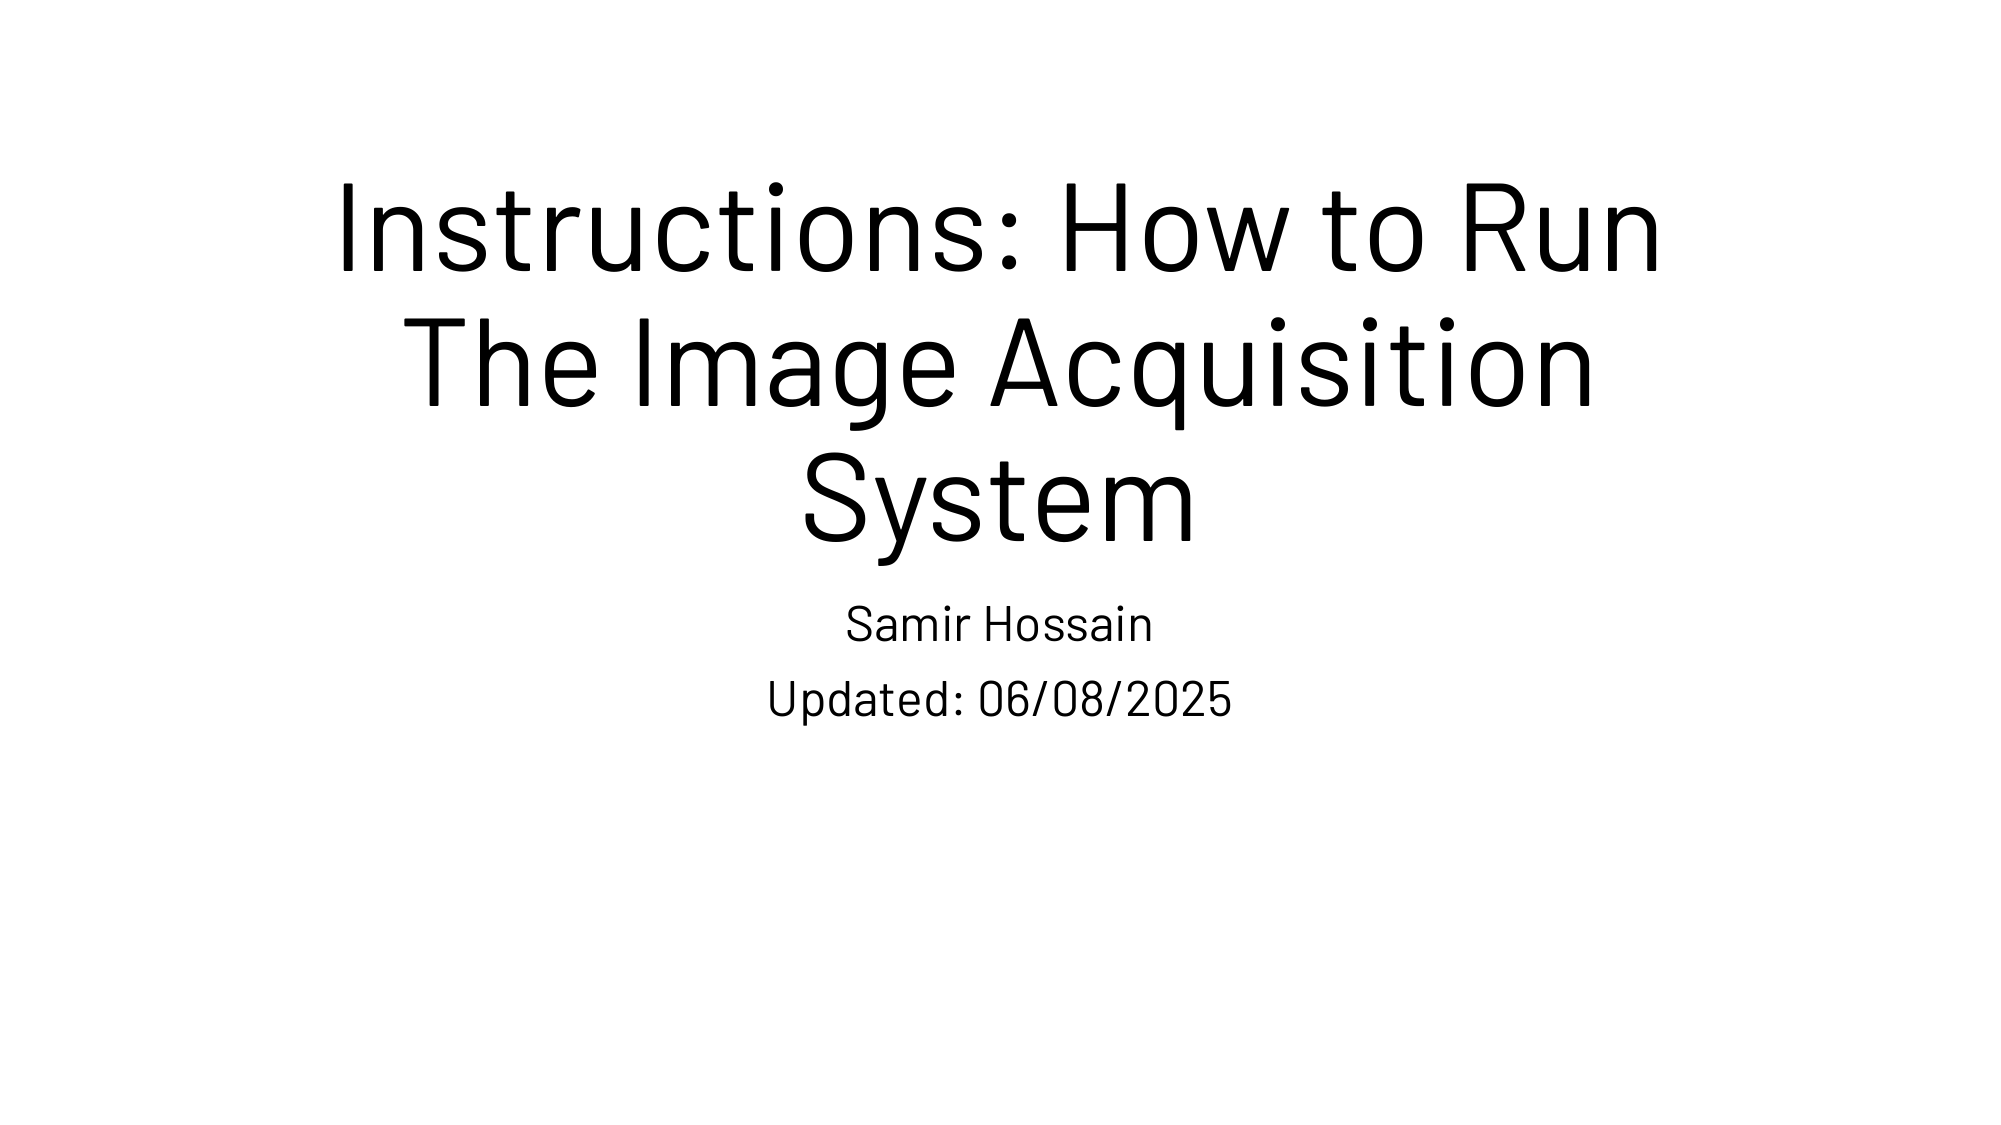

# Instructions: How to Run The Image Acquisition System
Samir Hossain
Updated: 06/08/2025